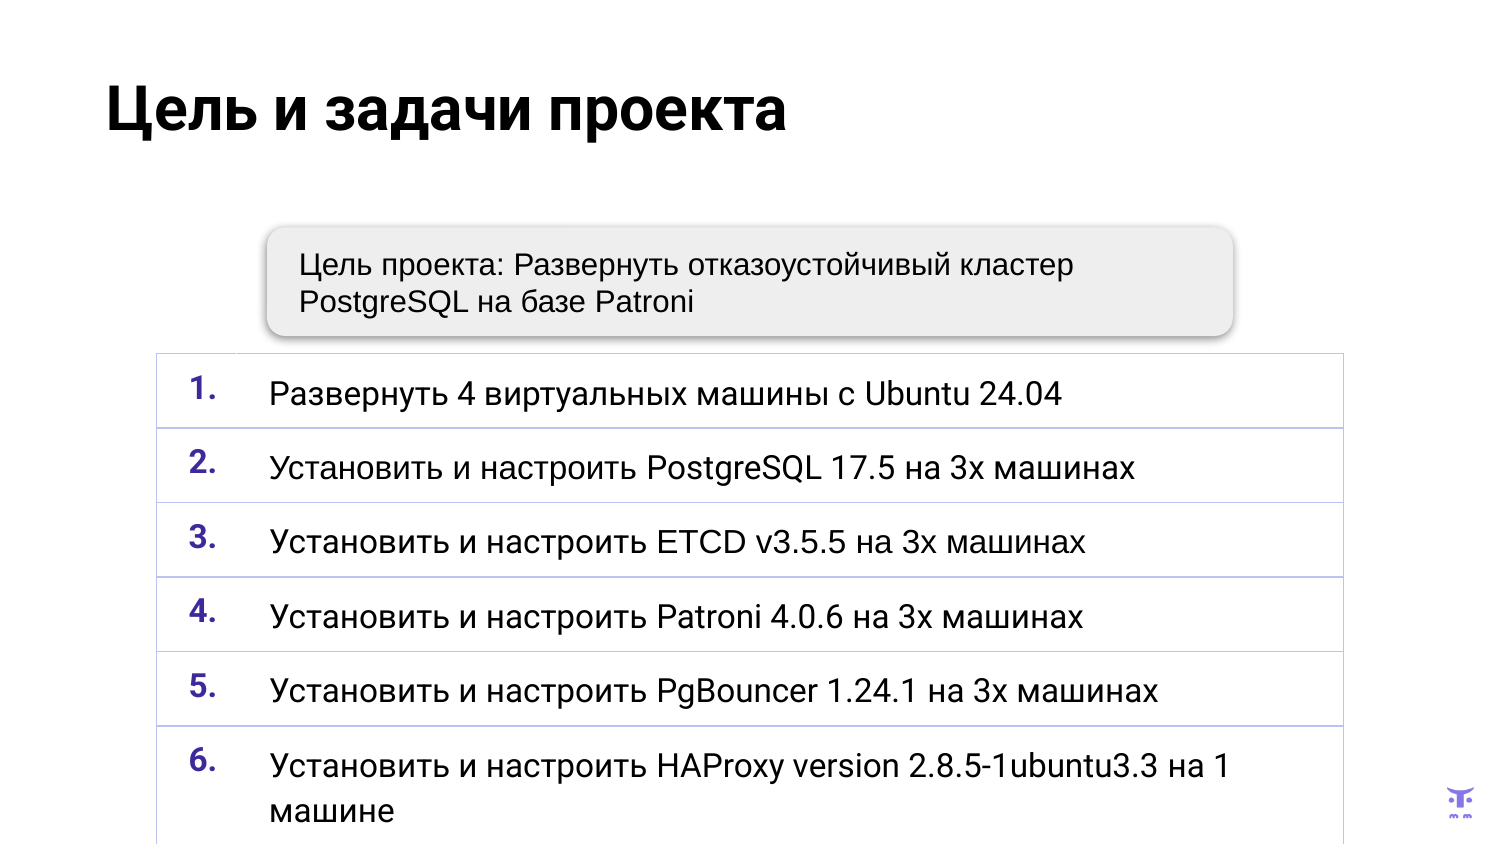

Цель и задачи проекта
Цель проекта: Развернуть отказоустойчивый кластер PostgreSQL на базе Patroni
| 1. | Развернуть 4 виртуальных машины с Ubuntu 24.04 |
| --- | --- |
| 2. | Установить и настроить PostgreSQL 17.5 на 3х машинах |
| 3. | Установить и настроить ETCD v3.5.5 на 3х машинах |
| 4. | Установить и настроить Patroni 4.0.6 на 3х машинах |
| 5. | Установить и настроить PgBouncer 1.24.1 на 3х машинах |
| 6. | Установить и настроить HAProxy version 2.8.5-1ubuntu3.3 на 1 машине |